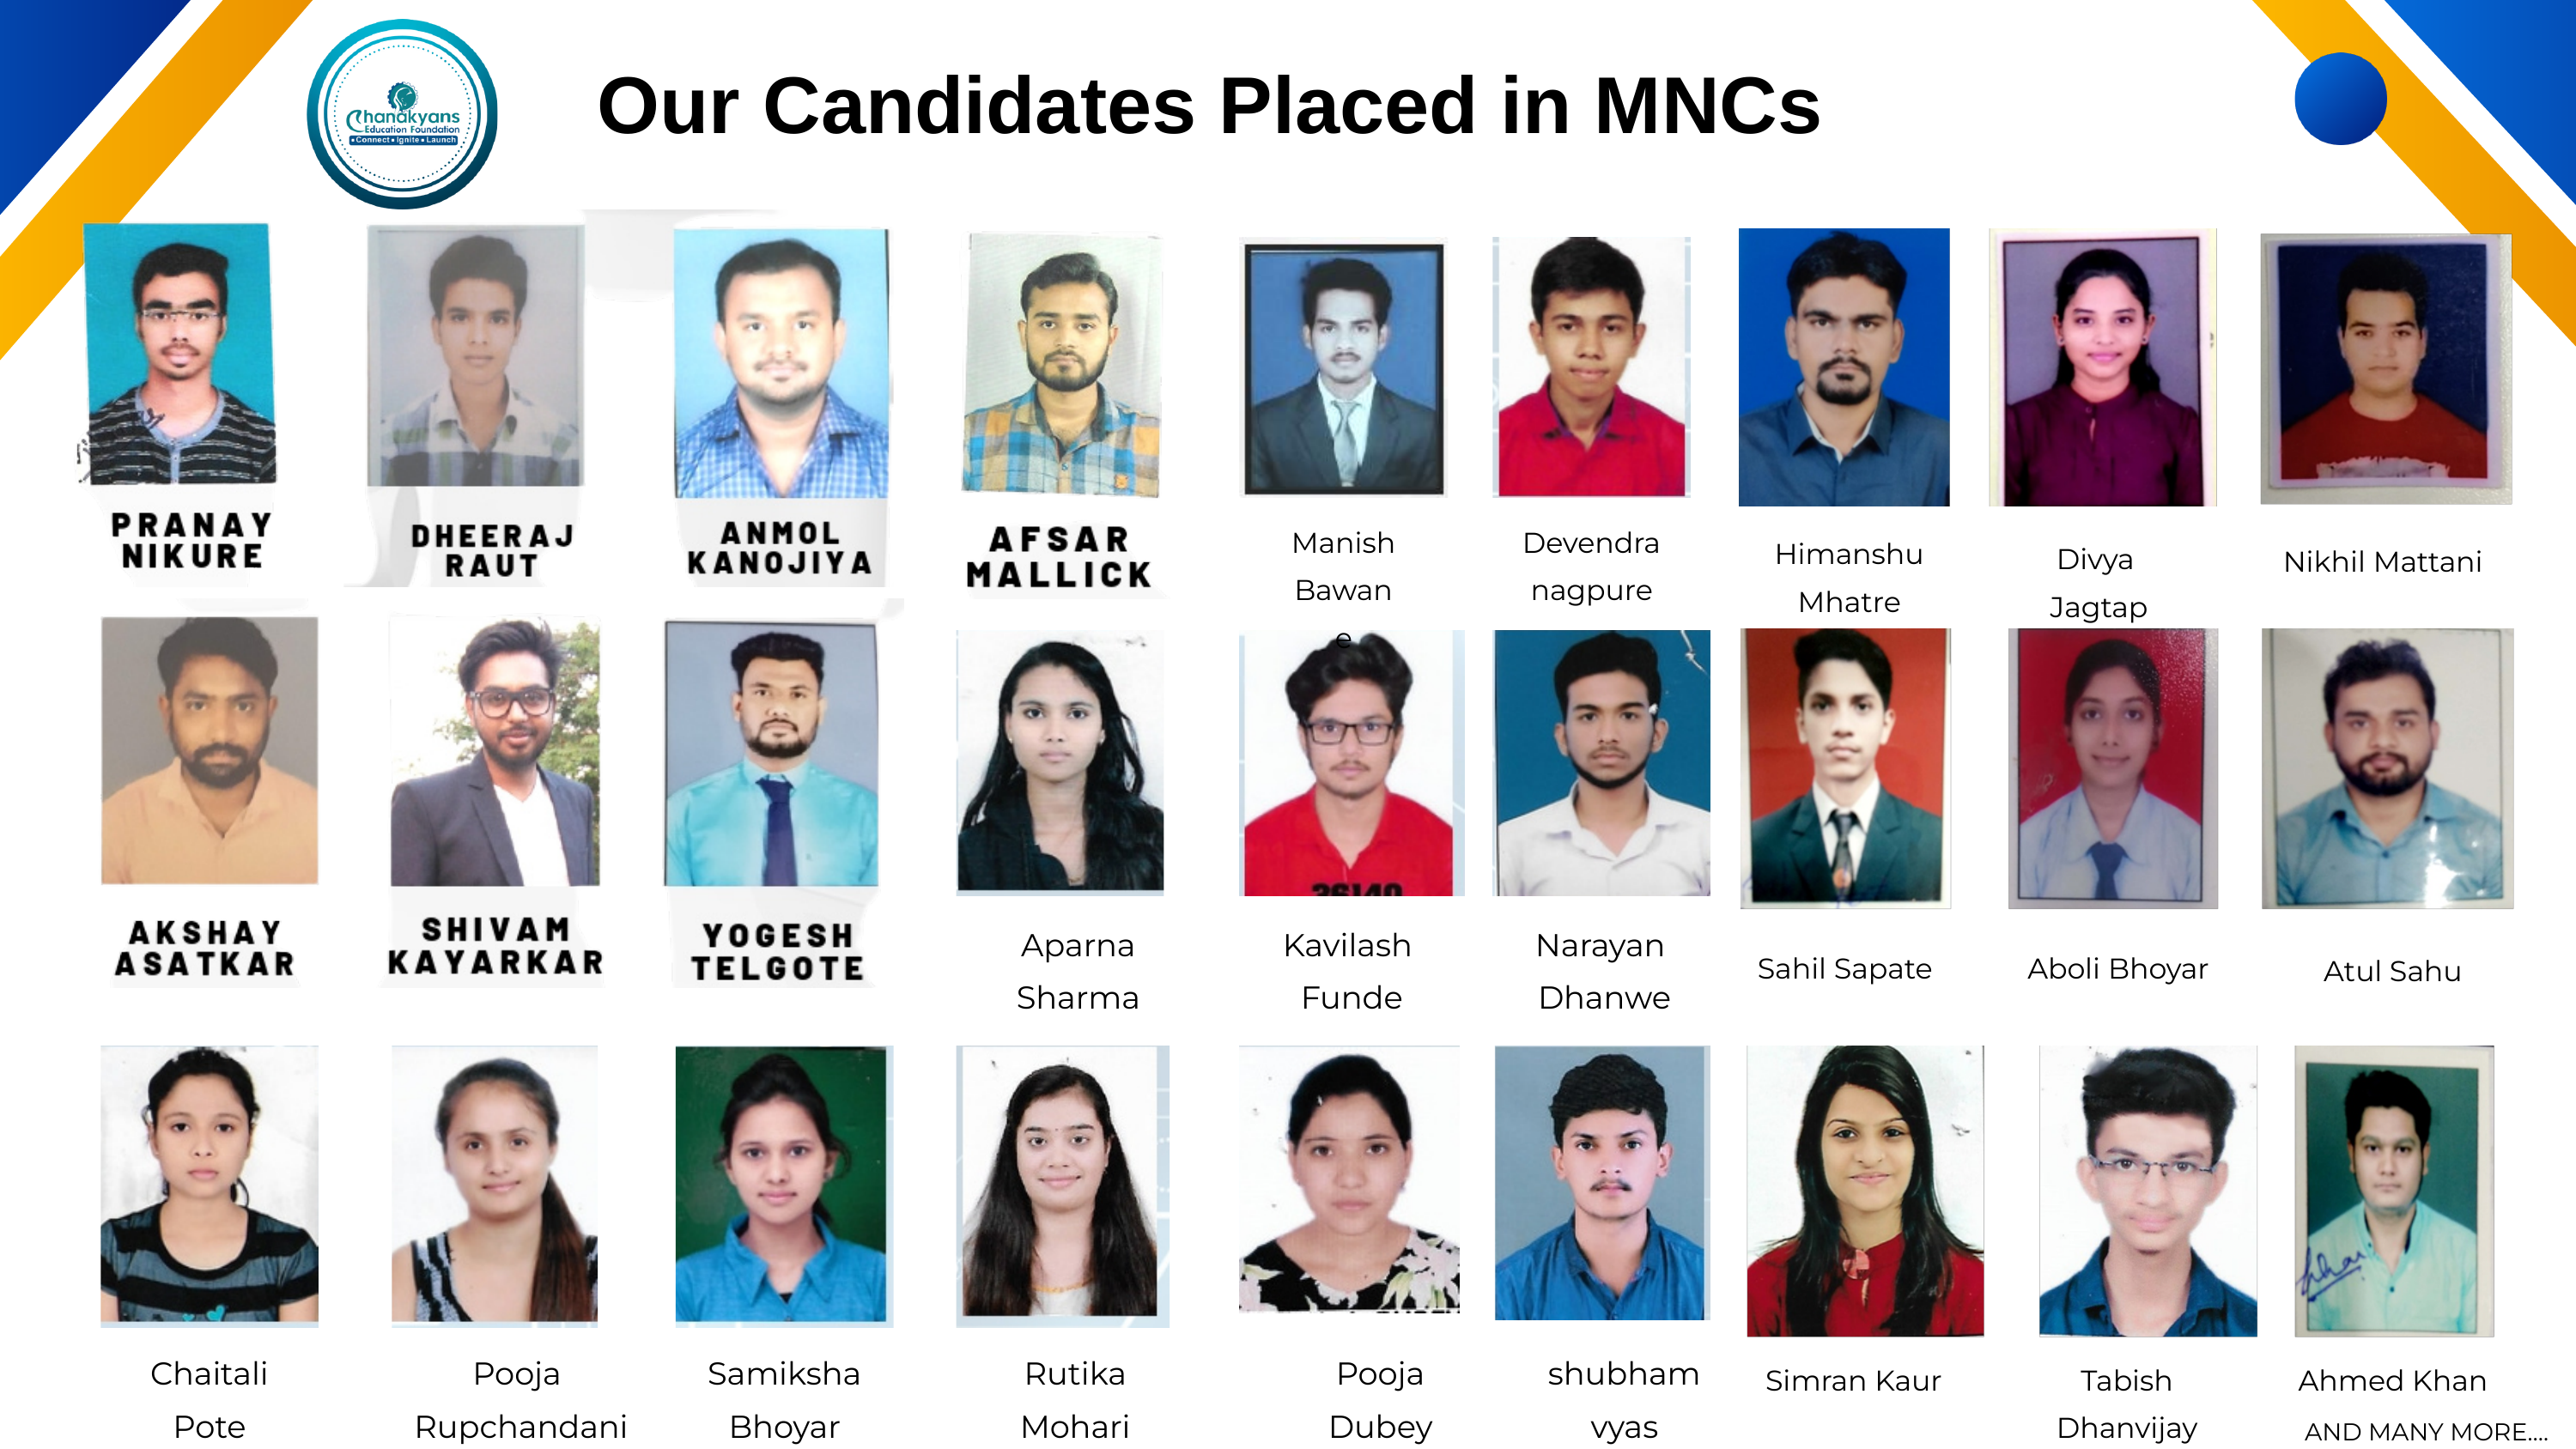

Our Candidates Placed in MNCs

Manish
Bawane
Devendra
nagpure
Himanshu
Mhatre
Divya  Jagtap
Nikhil Mattani

Kavilash
Funde
Narayan
Dhanwe
Aparna
Sharma
Sahil Sapate
Aboli Bhoyar
Atul Sahu

Pooja
Rupchandani
Rutika
Mohari
Pooja
Dubey
shubham
vyas
Chaitali
Pote
Samiksha
Bhoyar
Simran Kaur
Tabish Dhanvijay
Ahmed Khan
AND MANY MORE….